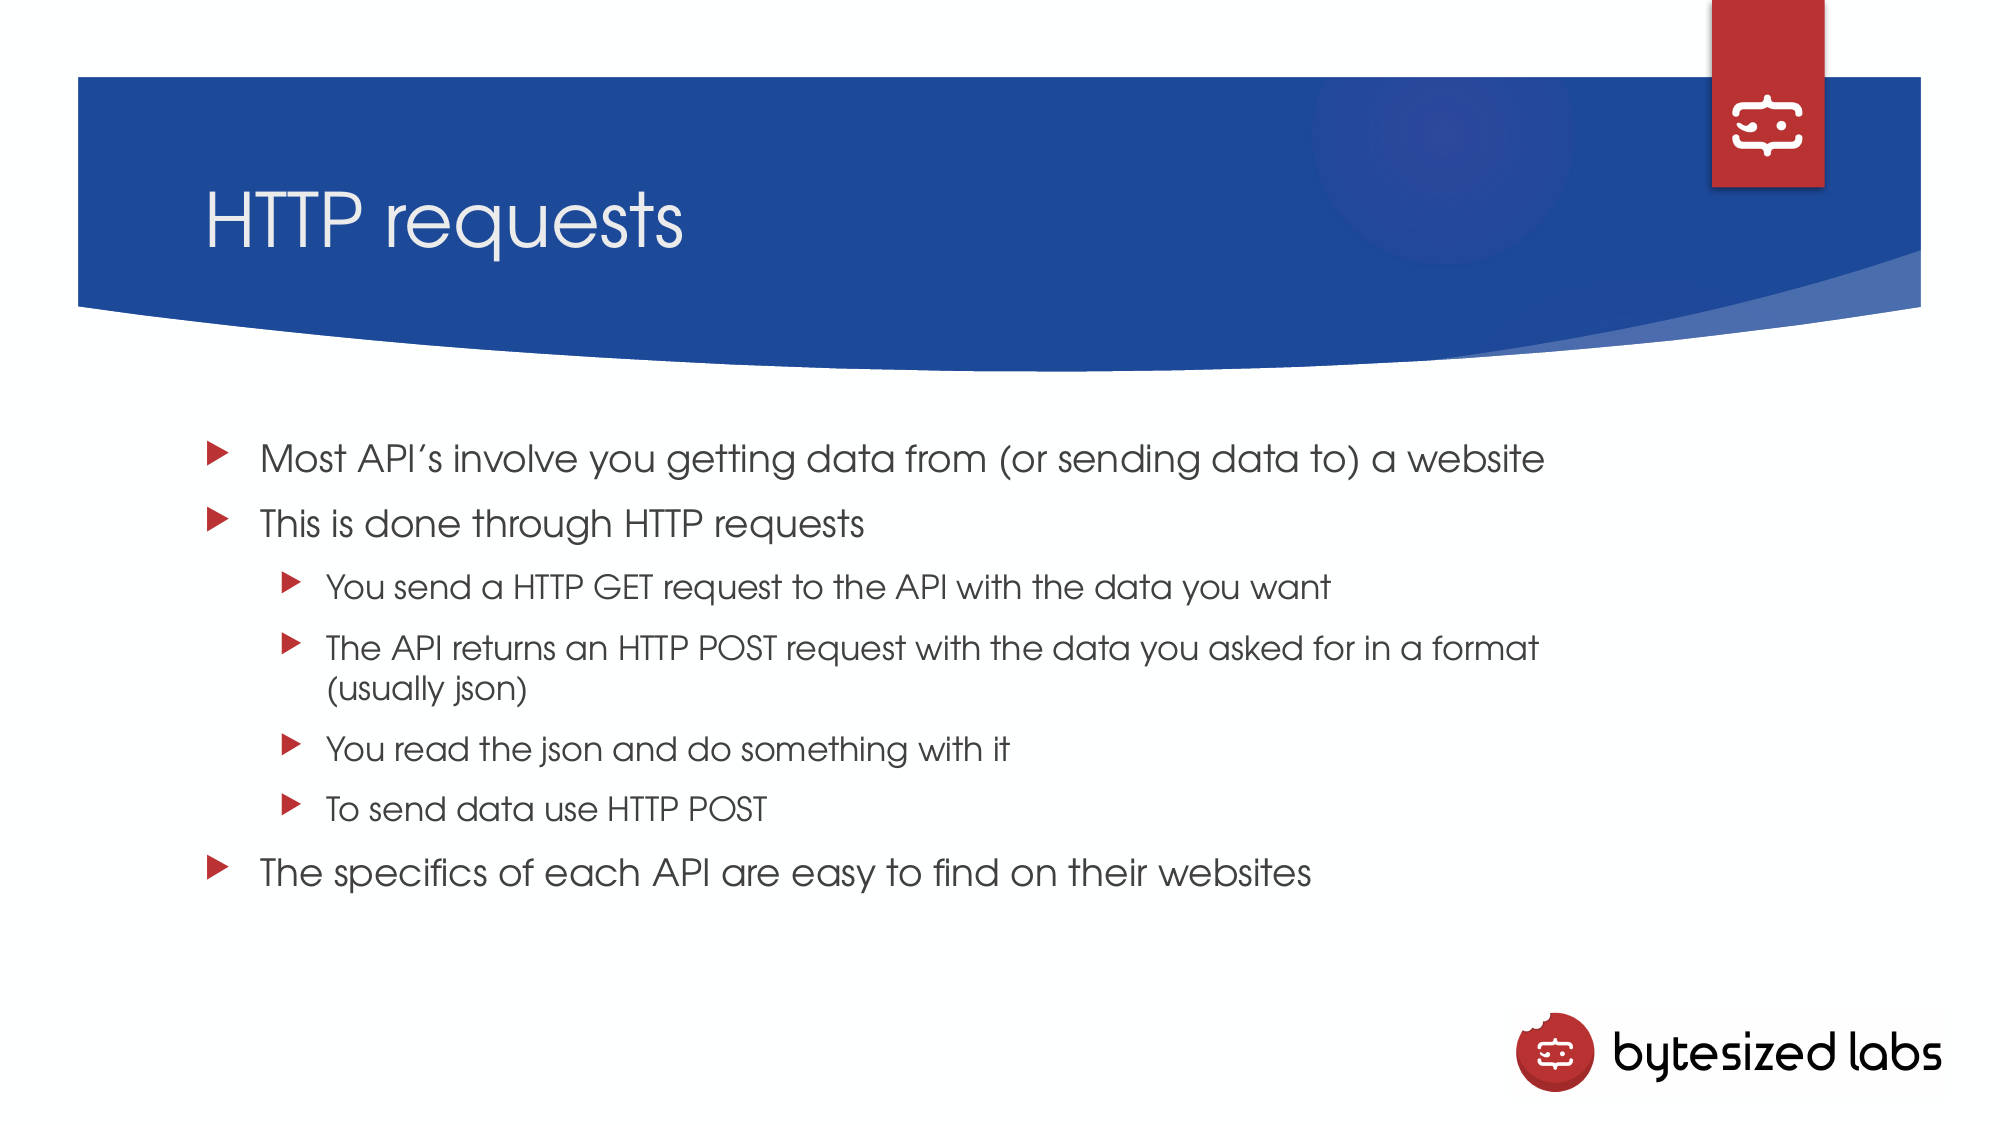

# HTTP requests
Most API’s involve you getting data from (or sending data to) a website
This is done through HTTP requests
You send a HTTP GET request to the API with the data you want
The API returns an HTTP POST request with the data you asked for in a format (usually json)
You read the json and do something with it
To send data use HTTP POST
The specifics of each API are easy to find on their websites